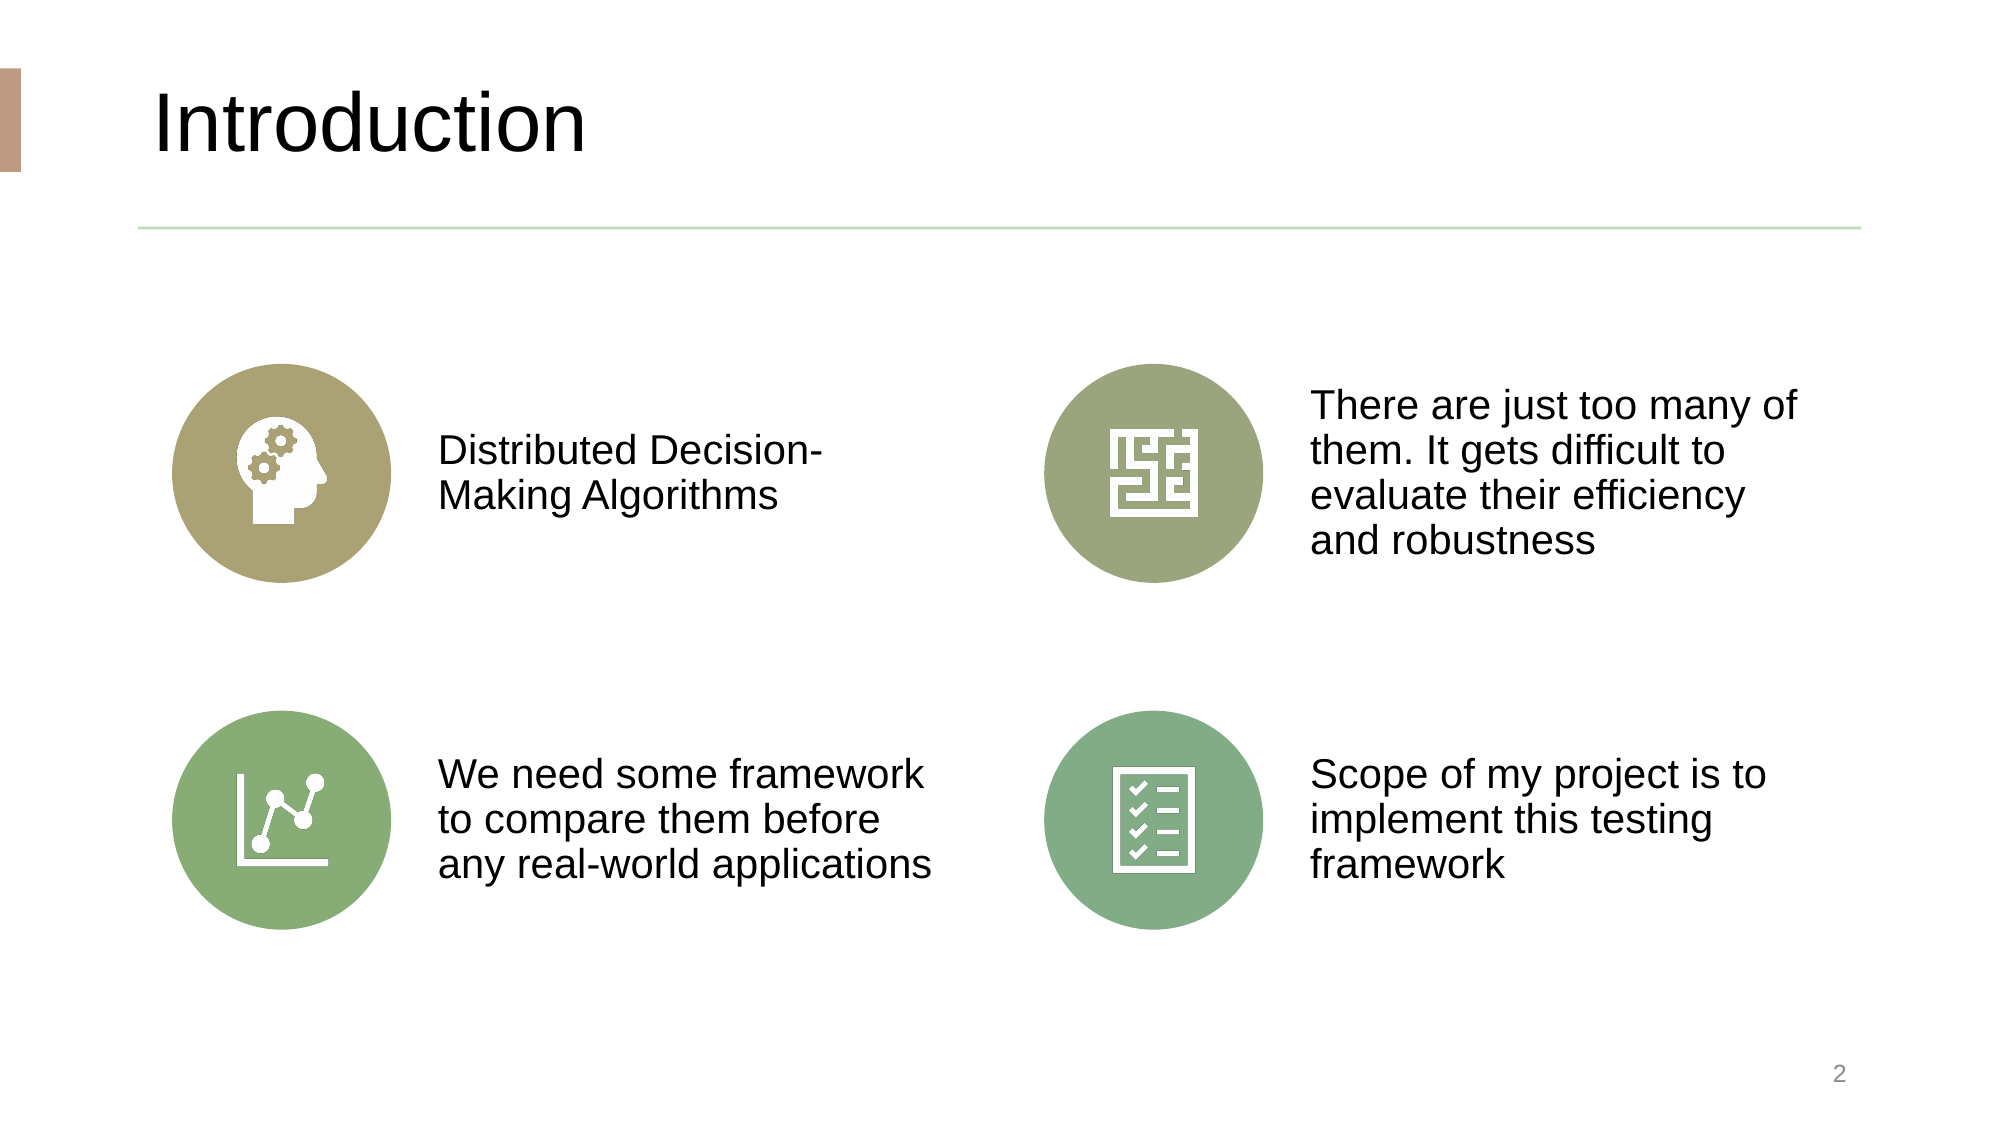

# Introduction

Distributed Decision-Making Algorithms

There are just too many of them. It gets difficult to evaluate their efficiency and robustness

We need some framework to compare them before any real-world applications

Scope of my project is to implement this testing framework

2